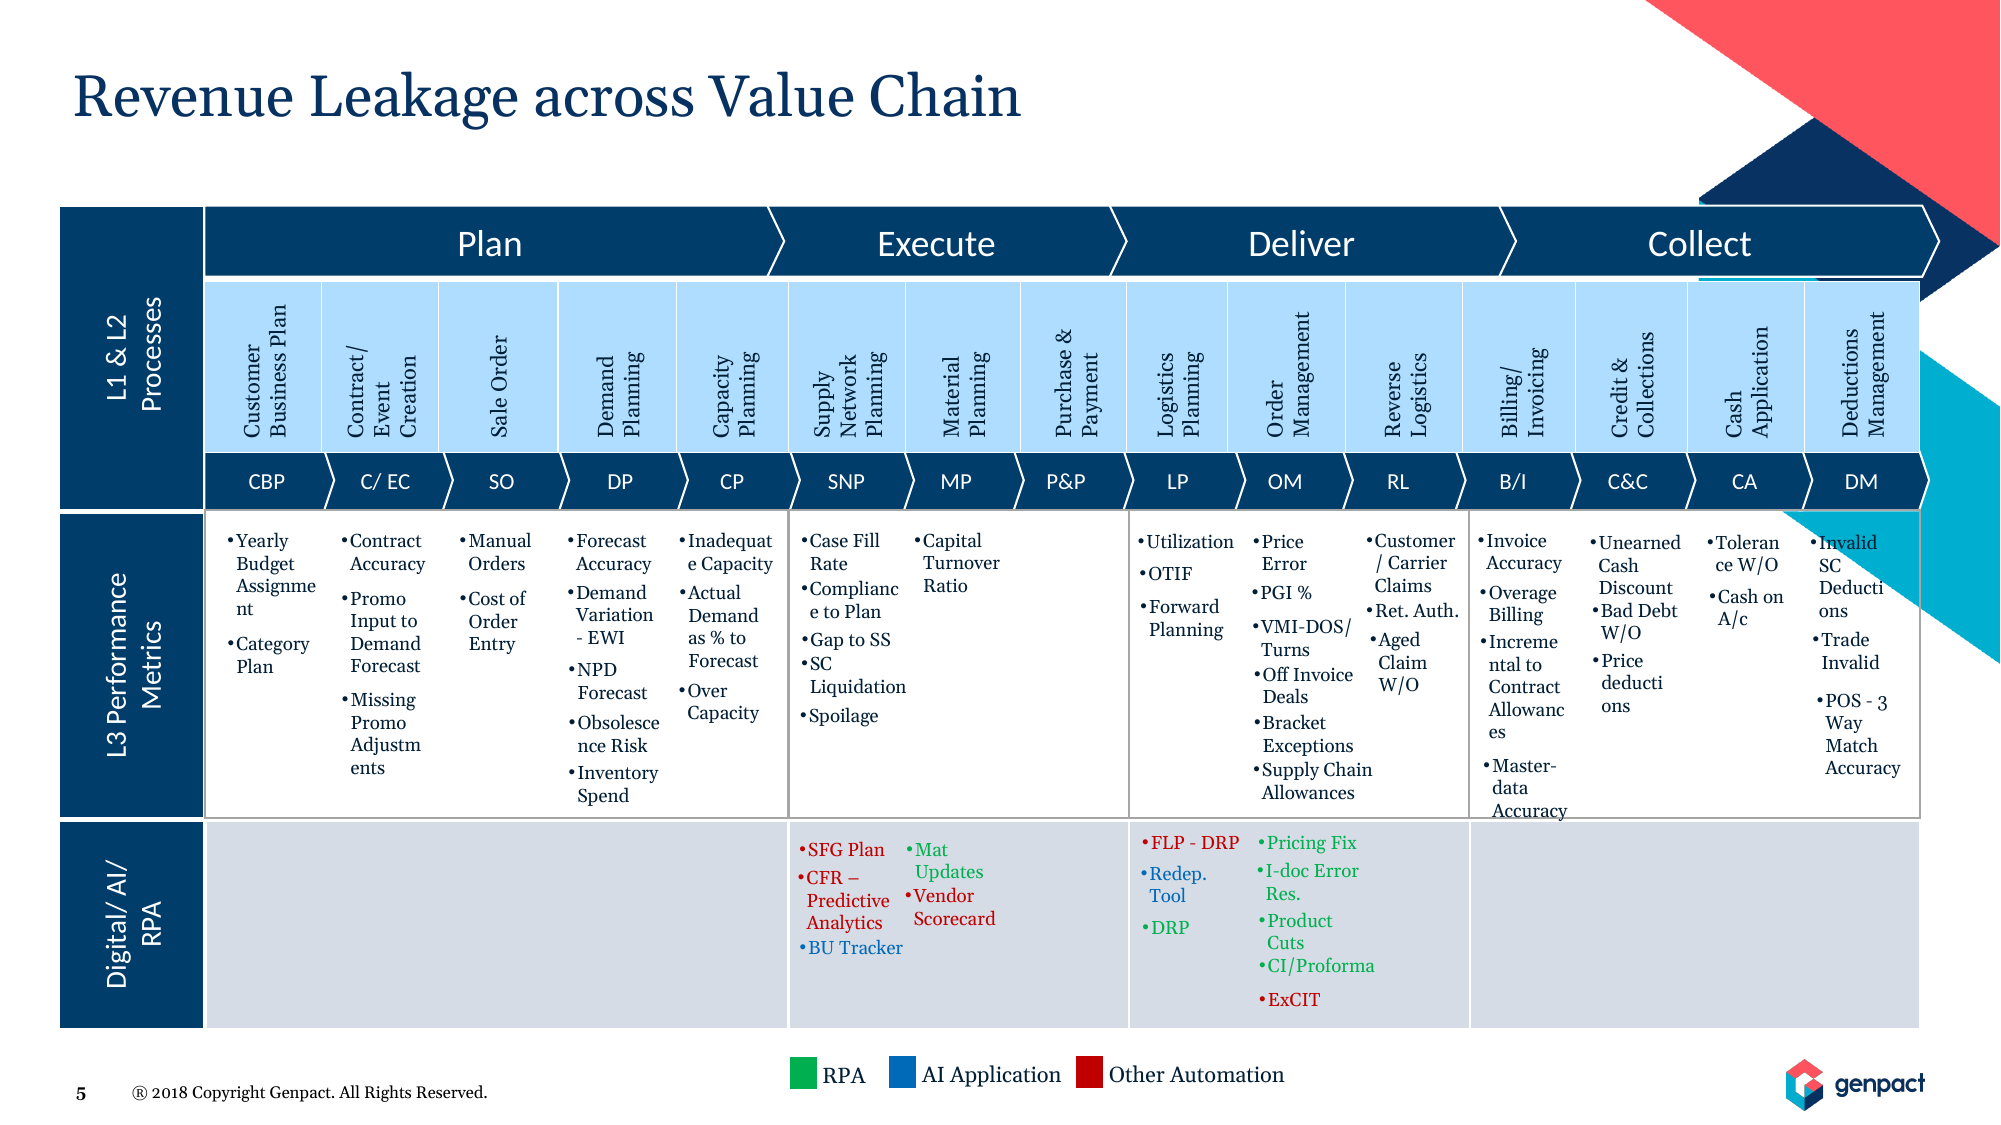

Revenue Leakage across Value Chain
L1 & L2
 Processes
Plan
Execute
Deliver
Collect
Sale Order
Demand Planning
Contract/
Event Creation
Order Management
Reverse Logistics
Billing/ Invoicing
Customer
Business Plan
Supply Network Planning
Cash Application
Material Planning
Deductions Management
Capacity Planning
Credit & Collections
Purchase & Payment
Logistics Planning
C/ EC
RL
B/I
CP
LP
OM
CA
DM
SNP
MP
P&P
C&C
SO
DP
CBP

L3 Performance Metrics
Invoice Accuracy
Customer/ Carrier Claims
Capital Turnover Ratio
Case Fill Rate
Contract Accuracy
Manual Orders
Inadequate Capacity
Forecast Accuracy
Yearly Budget Assignment
Price Error
Utilization
Tolerance W/O
Unearned Cash Discount
Invalid SC Deductions
OTIF
Compliance to Plan
Demand Variation - EWI
Overage Billing
PGI %
Actual Demand as % to Forecast
Cash on A/c
Promo Input to Demand Forecast
Cost of Order Entry
Forward Planning
Ret. Auth.
Bad Debt W/O
VMI-DOS/ Turns
Gap to SS
Trade Invalid
Aged Claim W/O
Incremental to Contract Allowances
Category Plan
Price deductions
SC Liquidation
NPD Forecast
Off Invoice Deals
Over Capacity
Missing Promo Adjustments
POS - 3 Way Match Accuracy
Spoilage
Obsolescence Risk
Bracket Exceptions
Master-data Accuracy
Supply Chain Allowances
Inventory Spend

Digital/ AI/ RPA

Pricing Fix
FLP - DRP
SFG Plan
Mat Updates
I-doc Error Res.
Redep. Tool
CFR – Predictive Analytics
Vendor Scorecard
Product Cuts
DRP
BU Tracker
CI/Proforma
ExCIT
AI Application
Other Automation
RPA